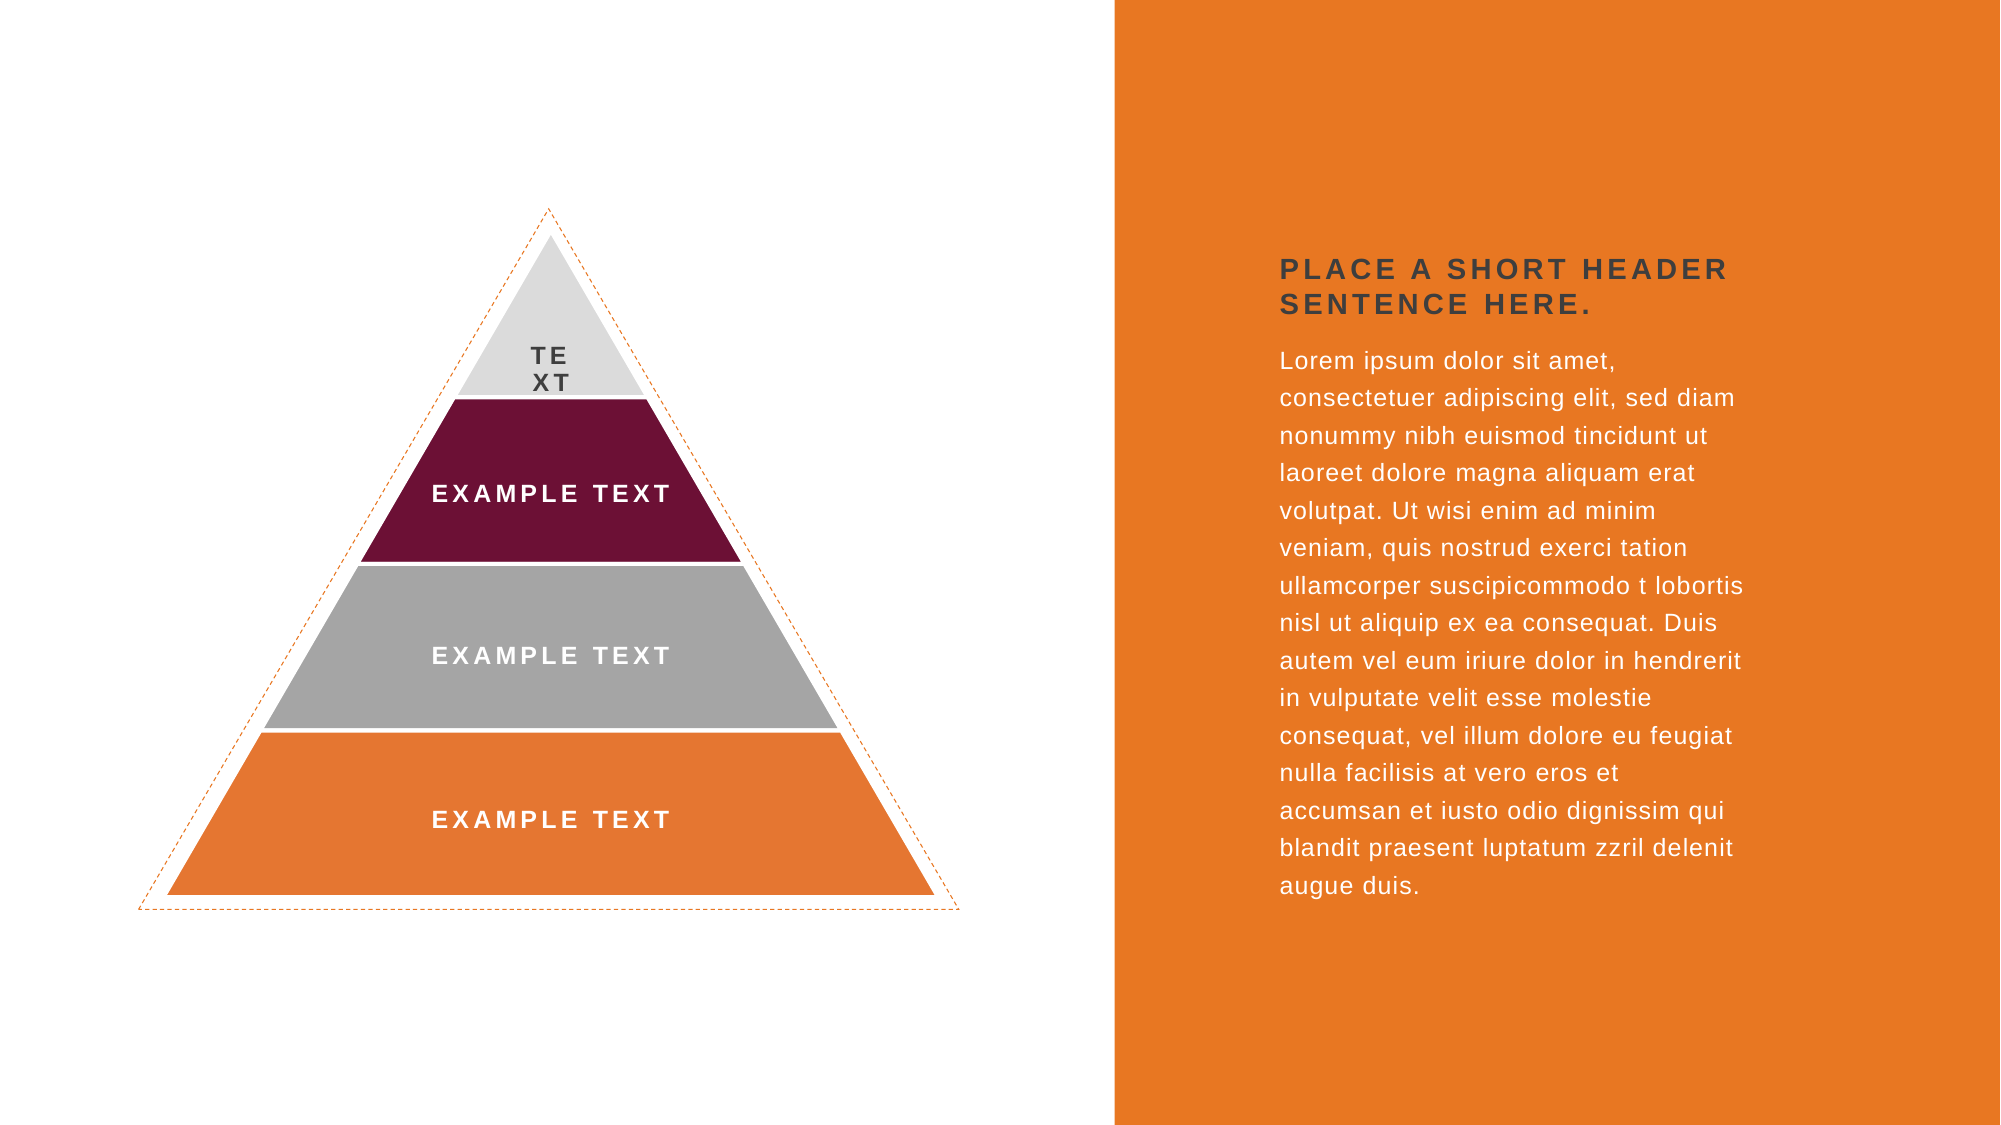

Text
Example Text
Example Text
Example Text
PLACE A SHORT HEADER SENTENCE HERE.
Lorem ipsum dolor sit amet, consectetuer adipiscing elit, sed diam nonummy nibh euismod tincidunt ut laoreet dolore magna aliquam erat volutpat. Ut wisi enim ad minim veniam, quis nostrud exerci tation ullamcorper suscipicommodo t lobortis nisl ut aliquip ex ea consequat. Duis autem vel eum iriure dolor in hendrerit in vulputate velit esse molestie consequat, vel illum dolore eu feugiat nulla facilisis at vero eros et accumsan et iusto odio dignissim qui blandit praesent luptatum zzril delenit augue duis.